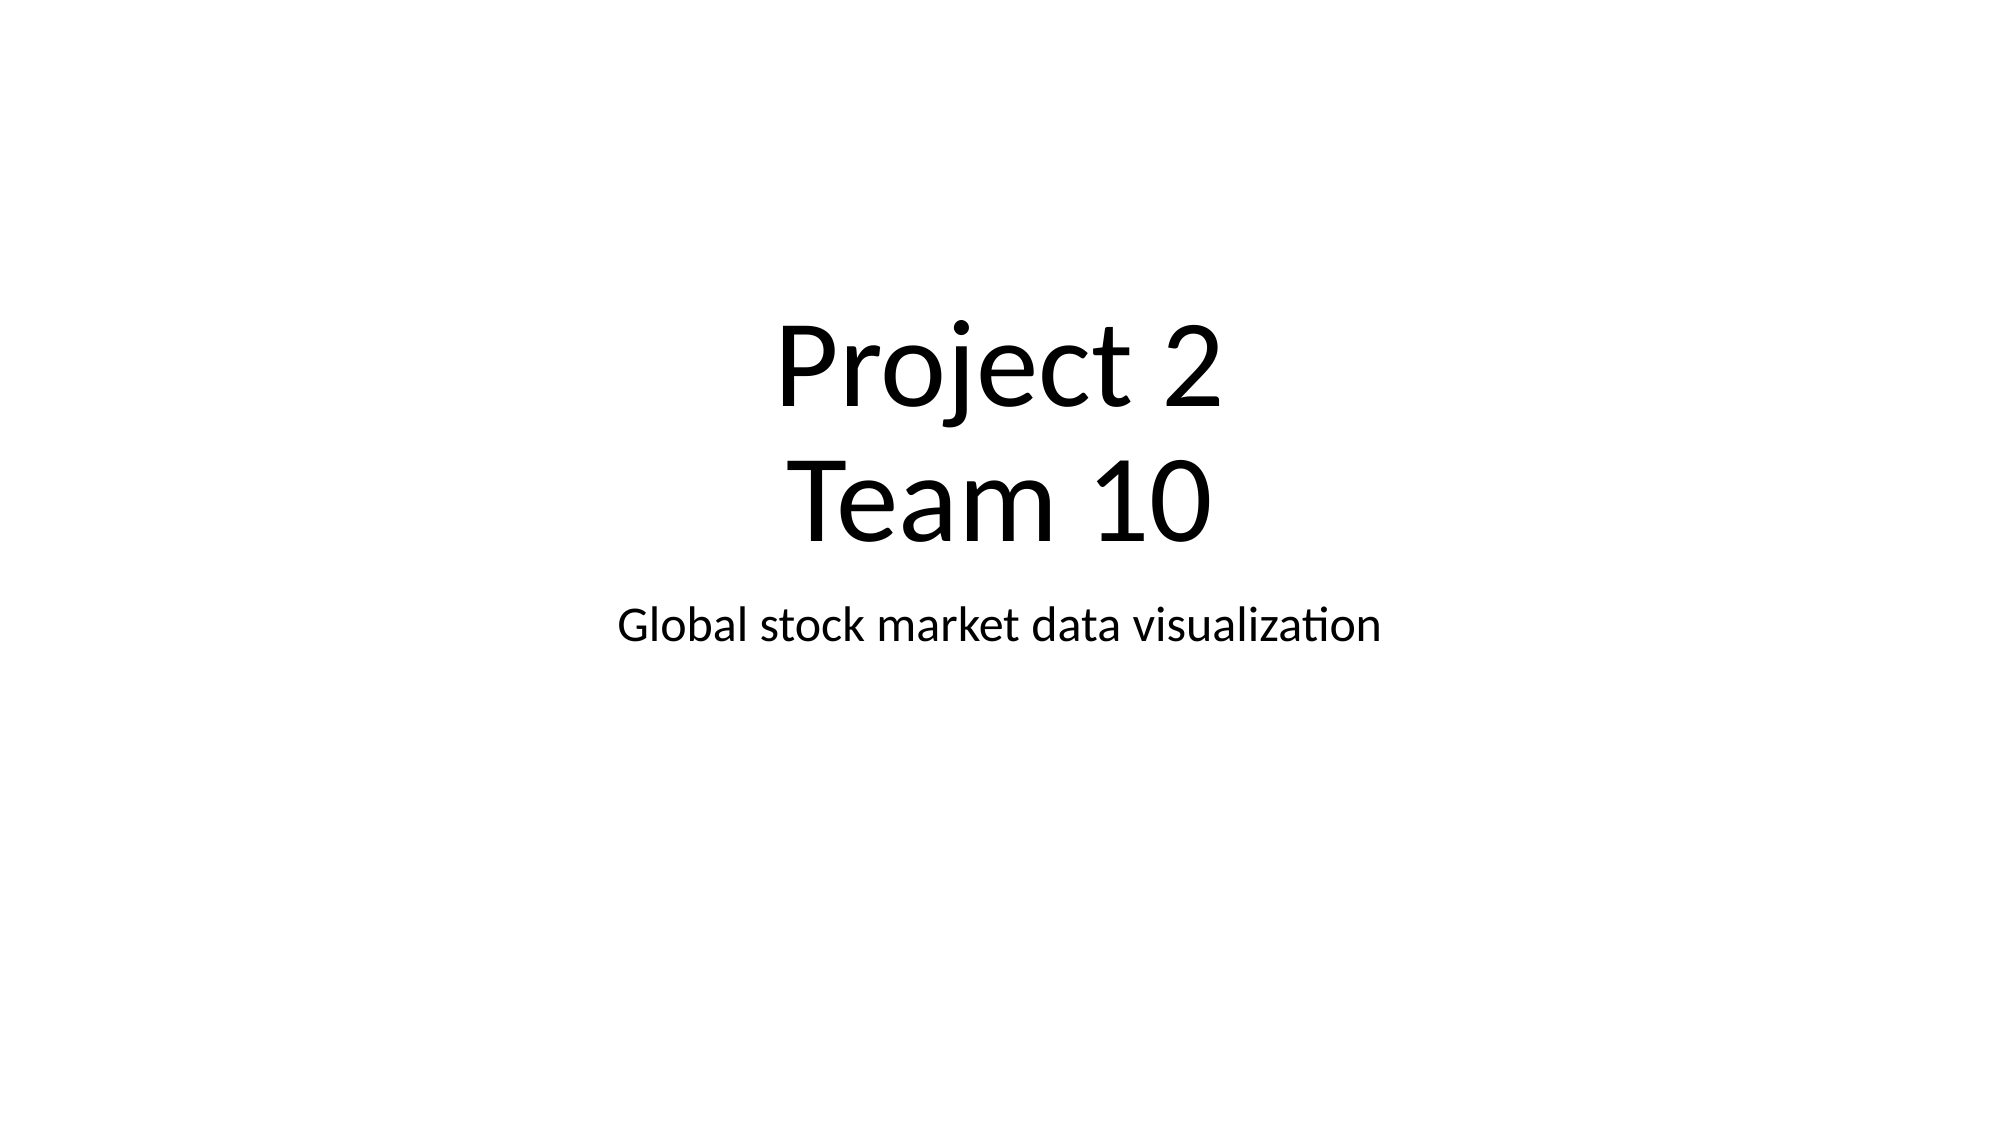

# Project 2 Team 10
Global stock market data visualization